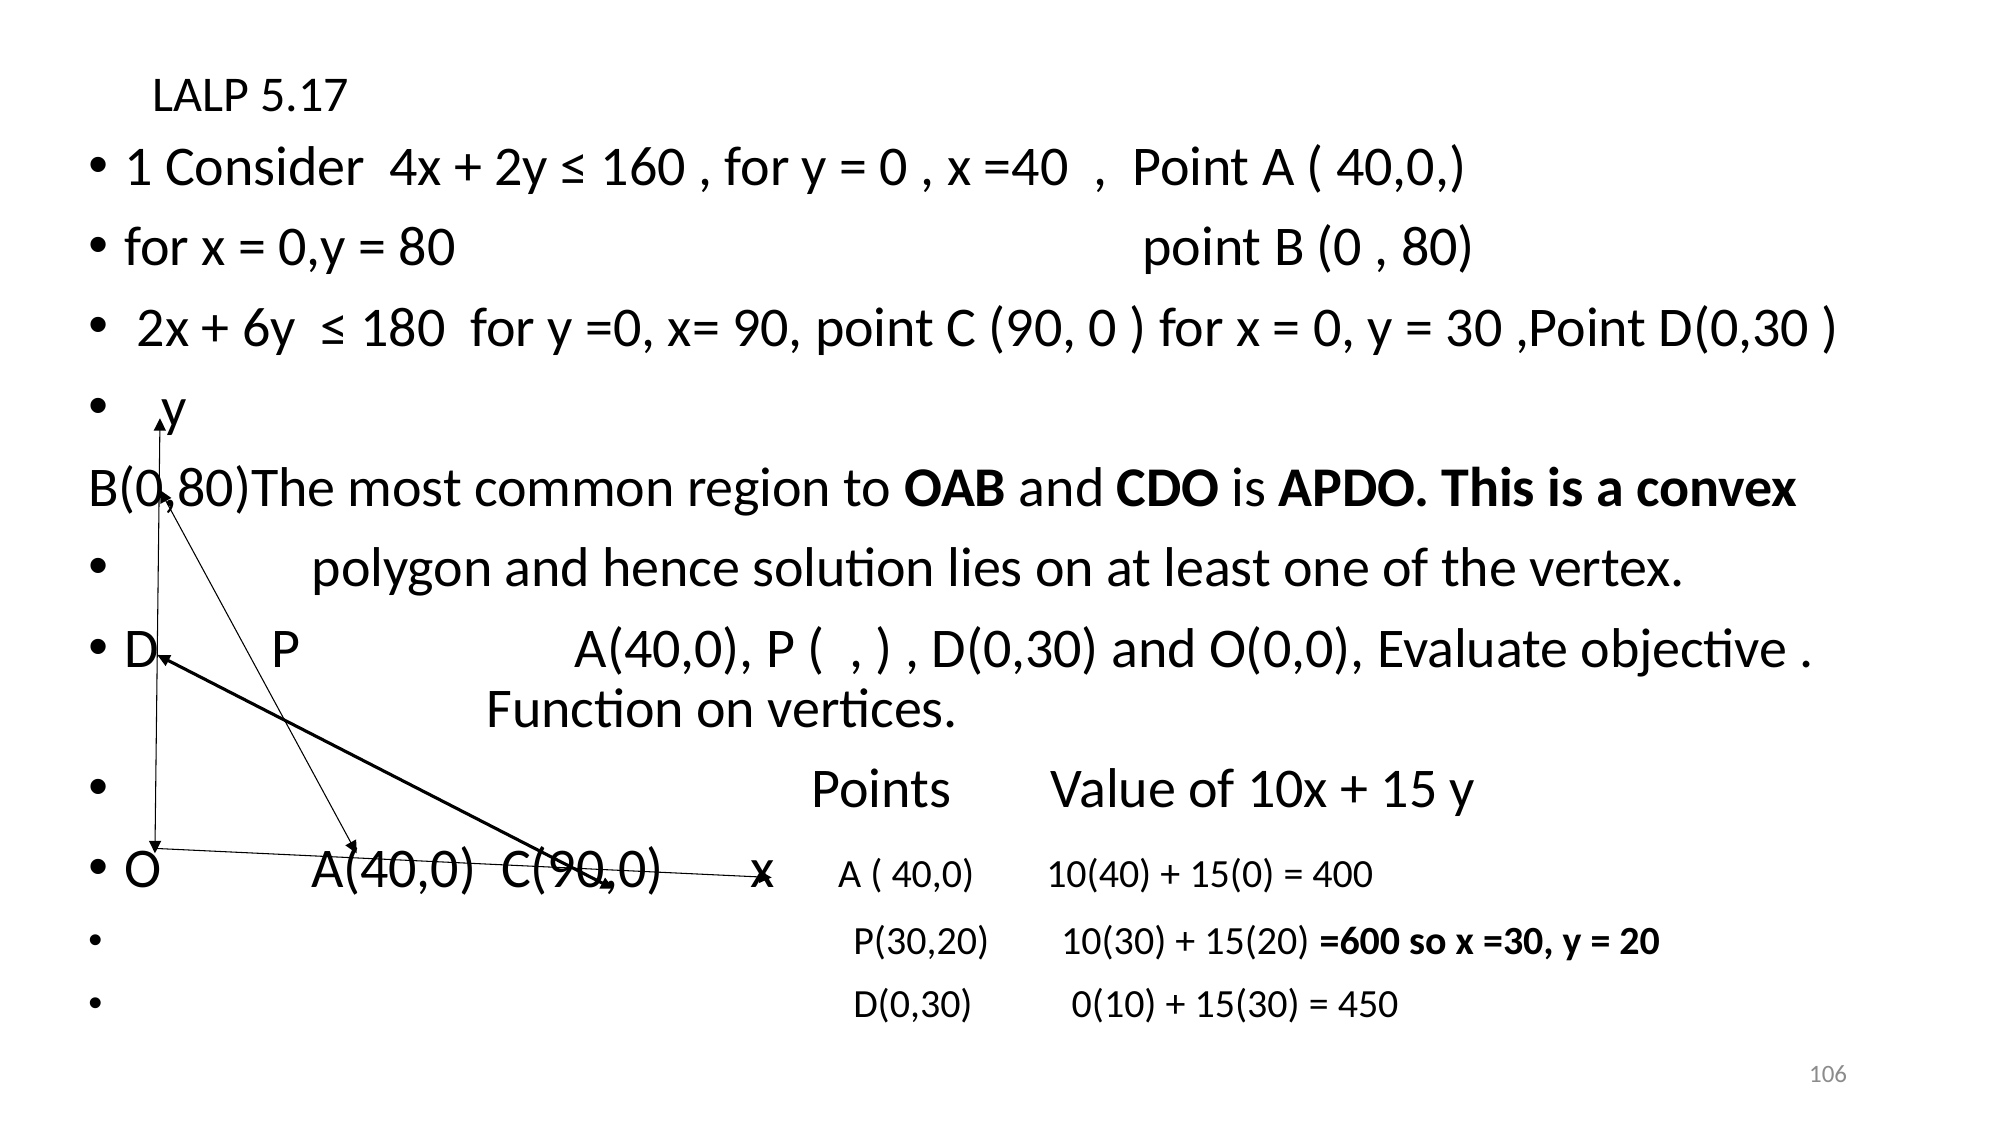

# LALP 5.17
1 Consider  4x + 2y ≤ 160 , for y = 0 , x =40  ,  Point A ( 40,0,)
for x = 0,y = 80                                                       point B (0 , 80)
 2x + 6y  ≤ 180  for y =0, x= 90, point C (90, 0 ) for x = 0, y = 30 ,Point D(0,30 )
   y
B(0,80)The most common region to OAB and CDO is APDO. This is a convex
               polygon and hence solution lies on at least one of the vertex.
D         P                      A(40,0), P (  , ) , D(0,30) and O(0,0), Evaluate objective .                                   Function on vertices.
                                                       Points        Value of 10x + 15 y
O            A(40,0)  C(90,0)       x     A ( 40,0)        10(40) + 15(0) = 400
                                                                                 P(30,20)        10(30) + 15(20) =600 so x =30, y = 20
                                                                                 D(0,30)           0(10) + 15(30) = 450
106